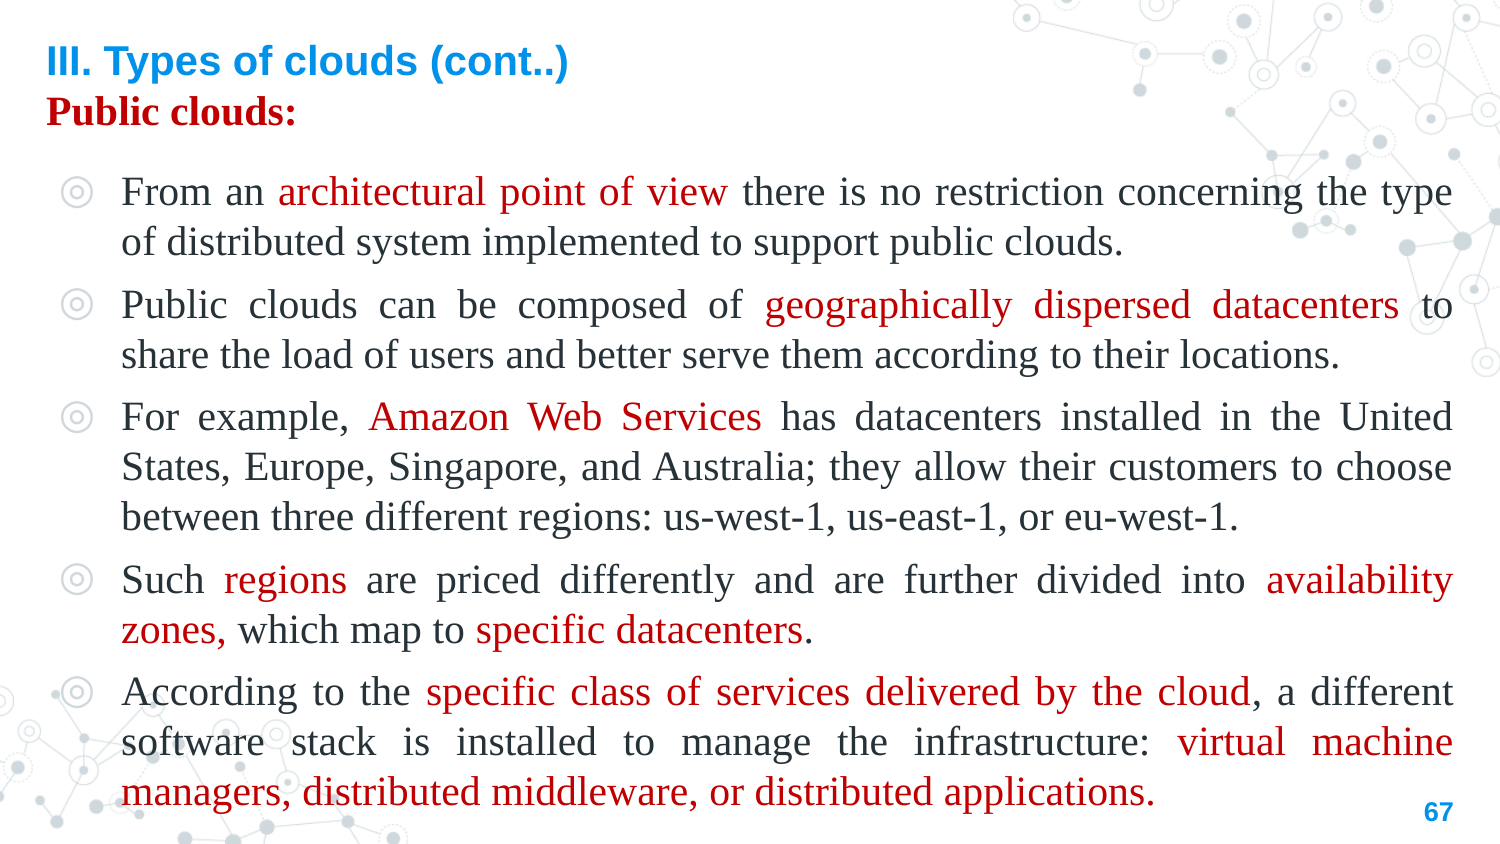

# III. Types of clouds (cont..) Public clouds:
From an architectural point of view there is no restriction concerning the type of distributed system implemented to support public clouds.
Public clouds can be composed of geographically dispersed datacenters to share the load of users and better serve them according to their locations.
For example, Amazon Web Services has datacenters installed in the United States, Europe, Singapore, and Australia; they allow their customers to choose between three different regions: us-west-1, us-east-1, or eu-west-1.
Such regions are priced differently and are further divided into availability zones, which map to specific datacenters.
According to the specific class of services delivered by the cloud, a different software stack is installed to manage the infrastructure: virtual machine managers, distributed middleware, or distributed applications.
67